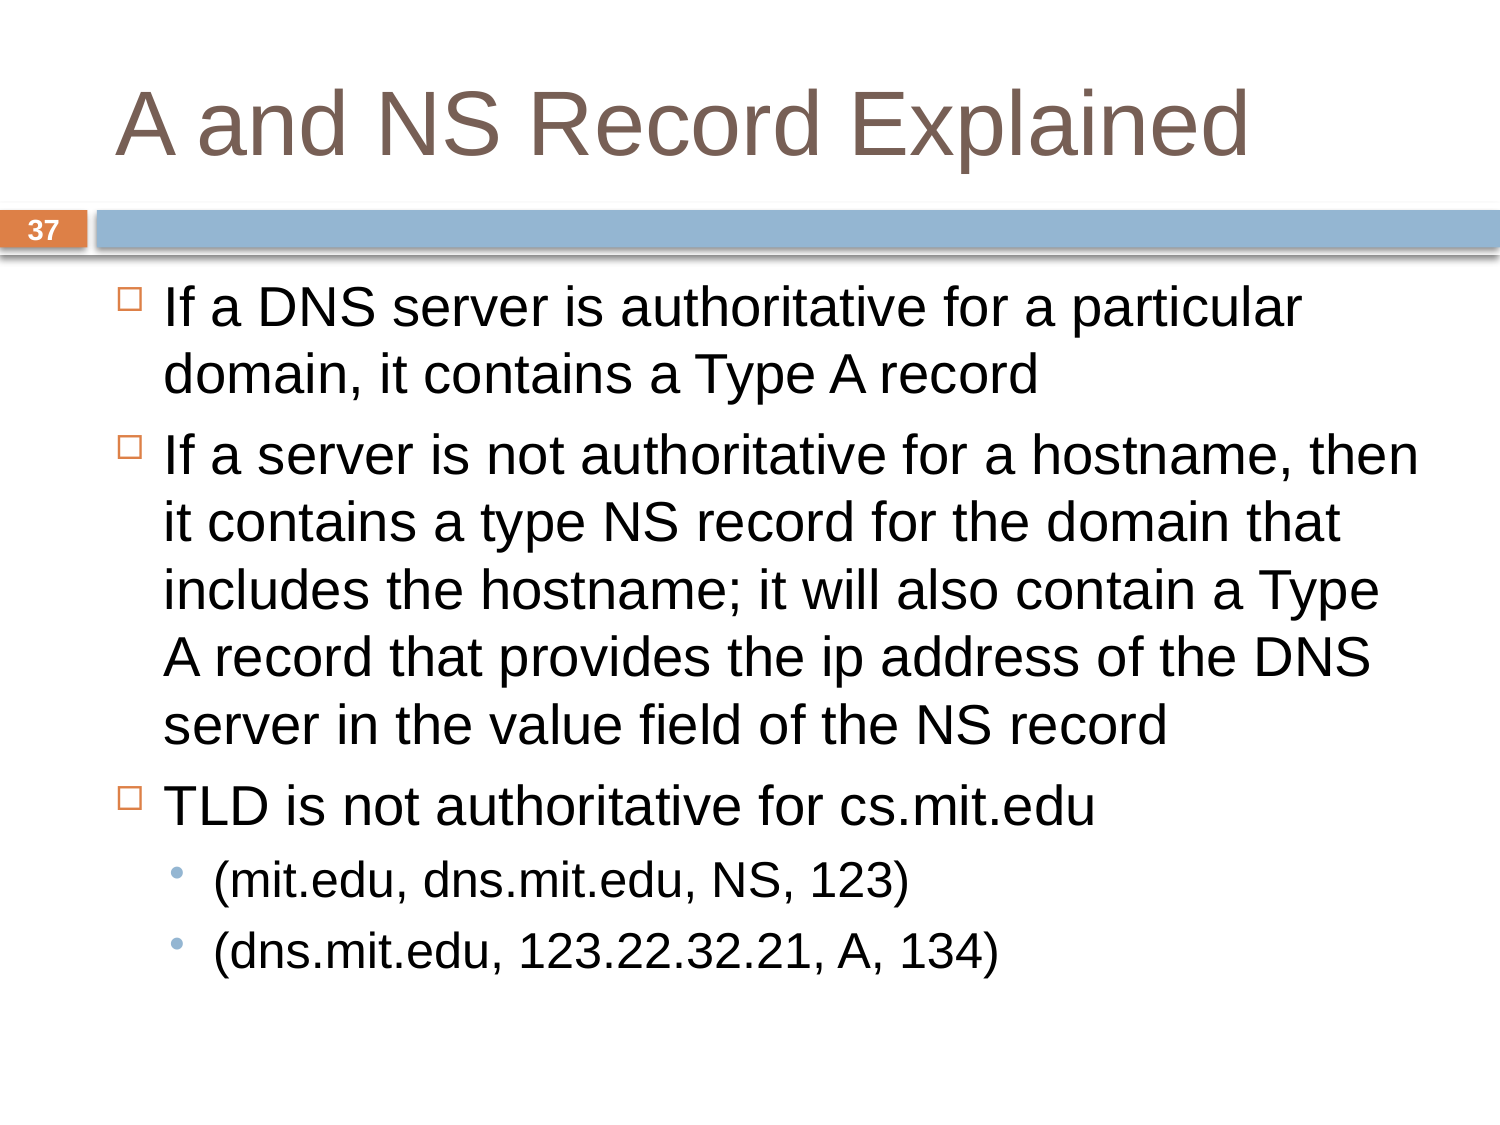

# A and NS Record Explained
37
If a DNS server is authoritative for a particular domain, it contains a Type A record
If a server is not authoritative for a hostname, then it contains a type NS record for the domain that includes the hostname; it will also contain a Type A record that provides the ip address of the DNS server in the value field of the NS record
TLD is not authoritative for cs.mit.edu
(mit.edu, dns.mit.edu, NS, 123)
(dns.mit.edu, 123.22.32.21, A, 134)